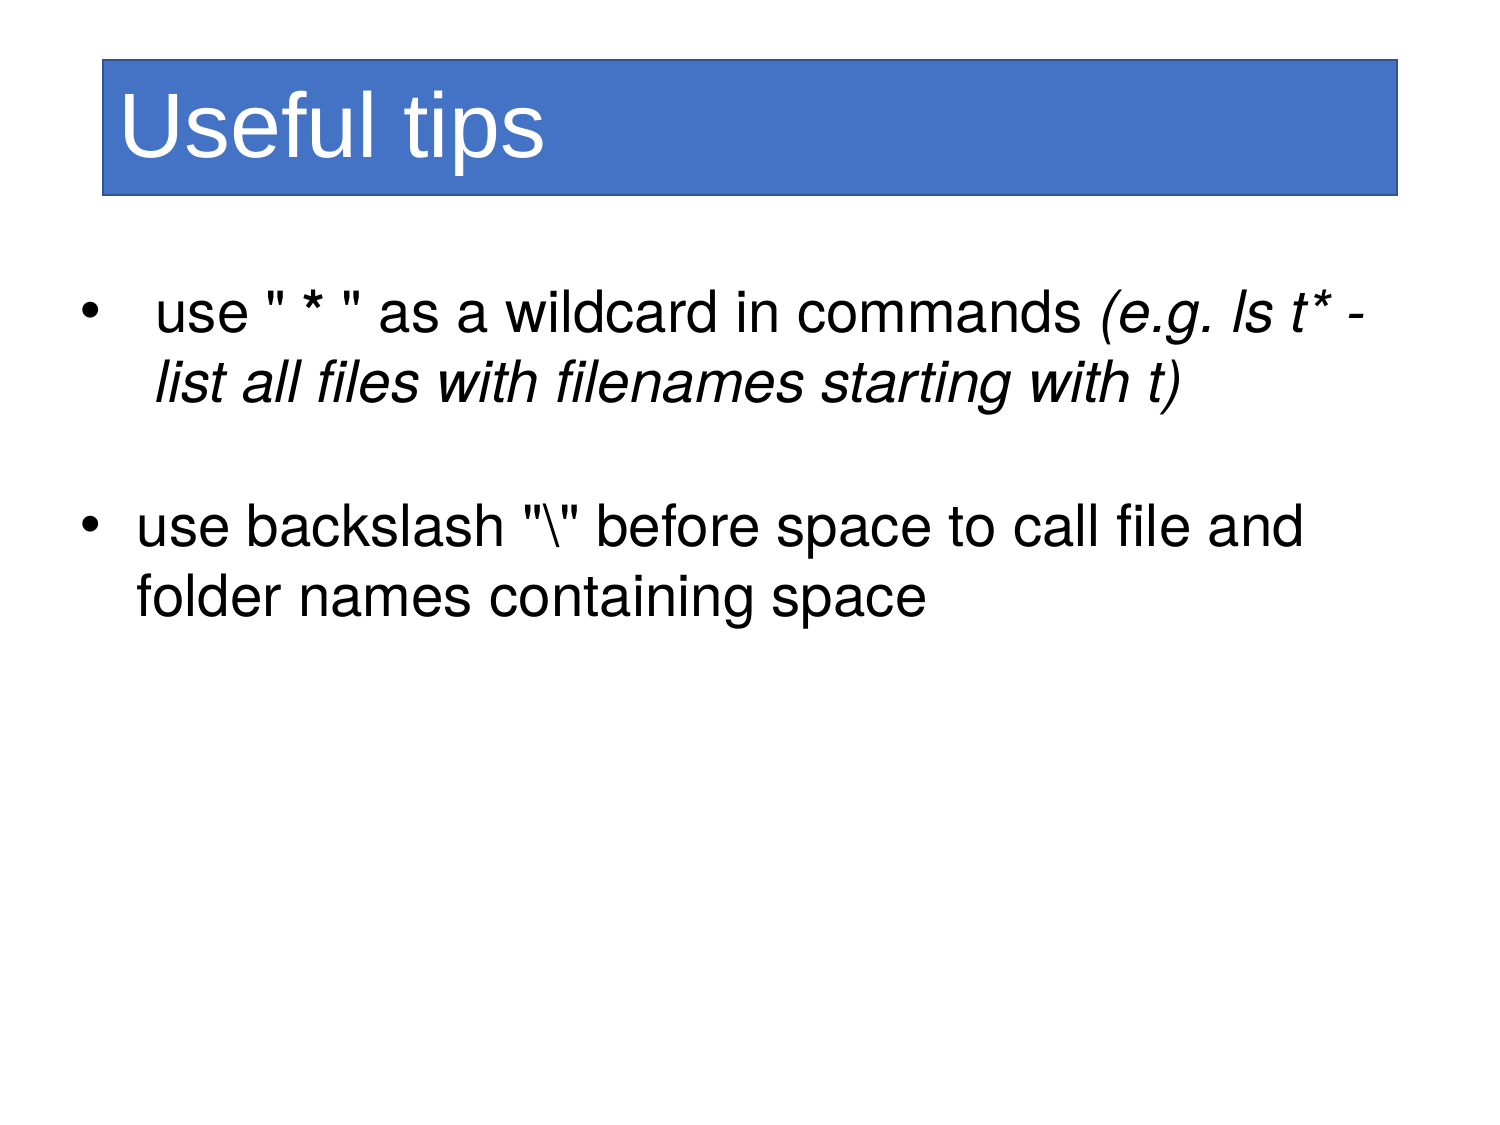

Useful tips
use " * " as a wildcard in commands (e.g. ls t* - list all files with filenames starting with t)

use backslash "\" before space to call file and folder names containing space